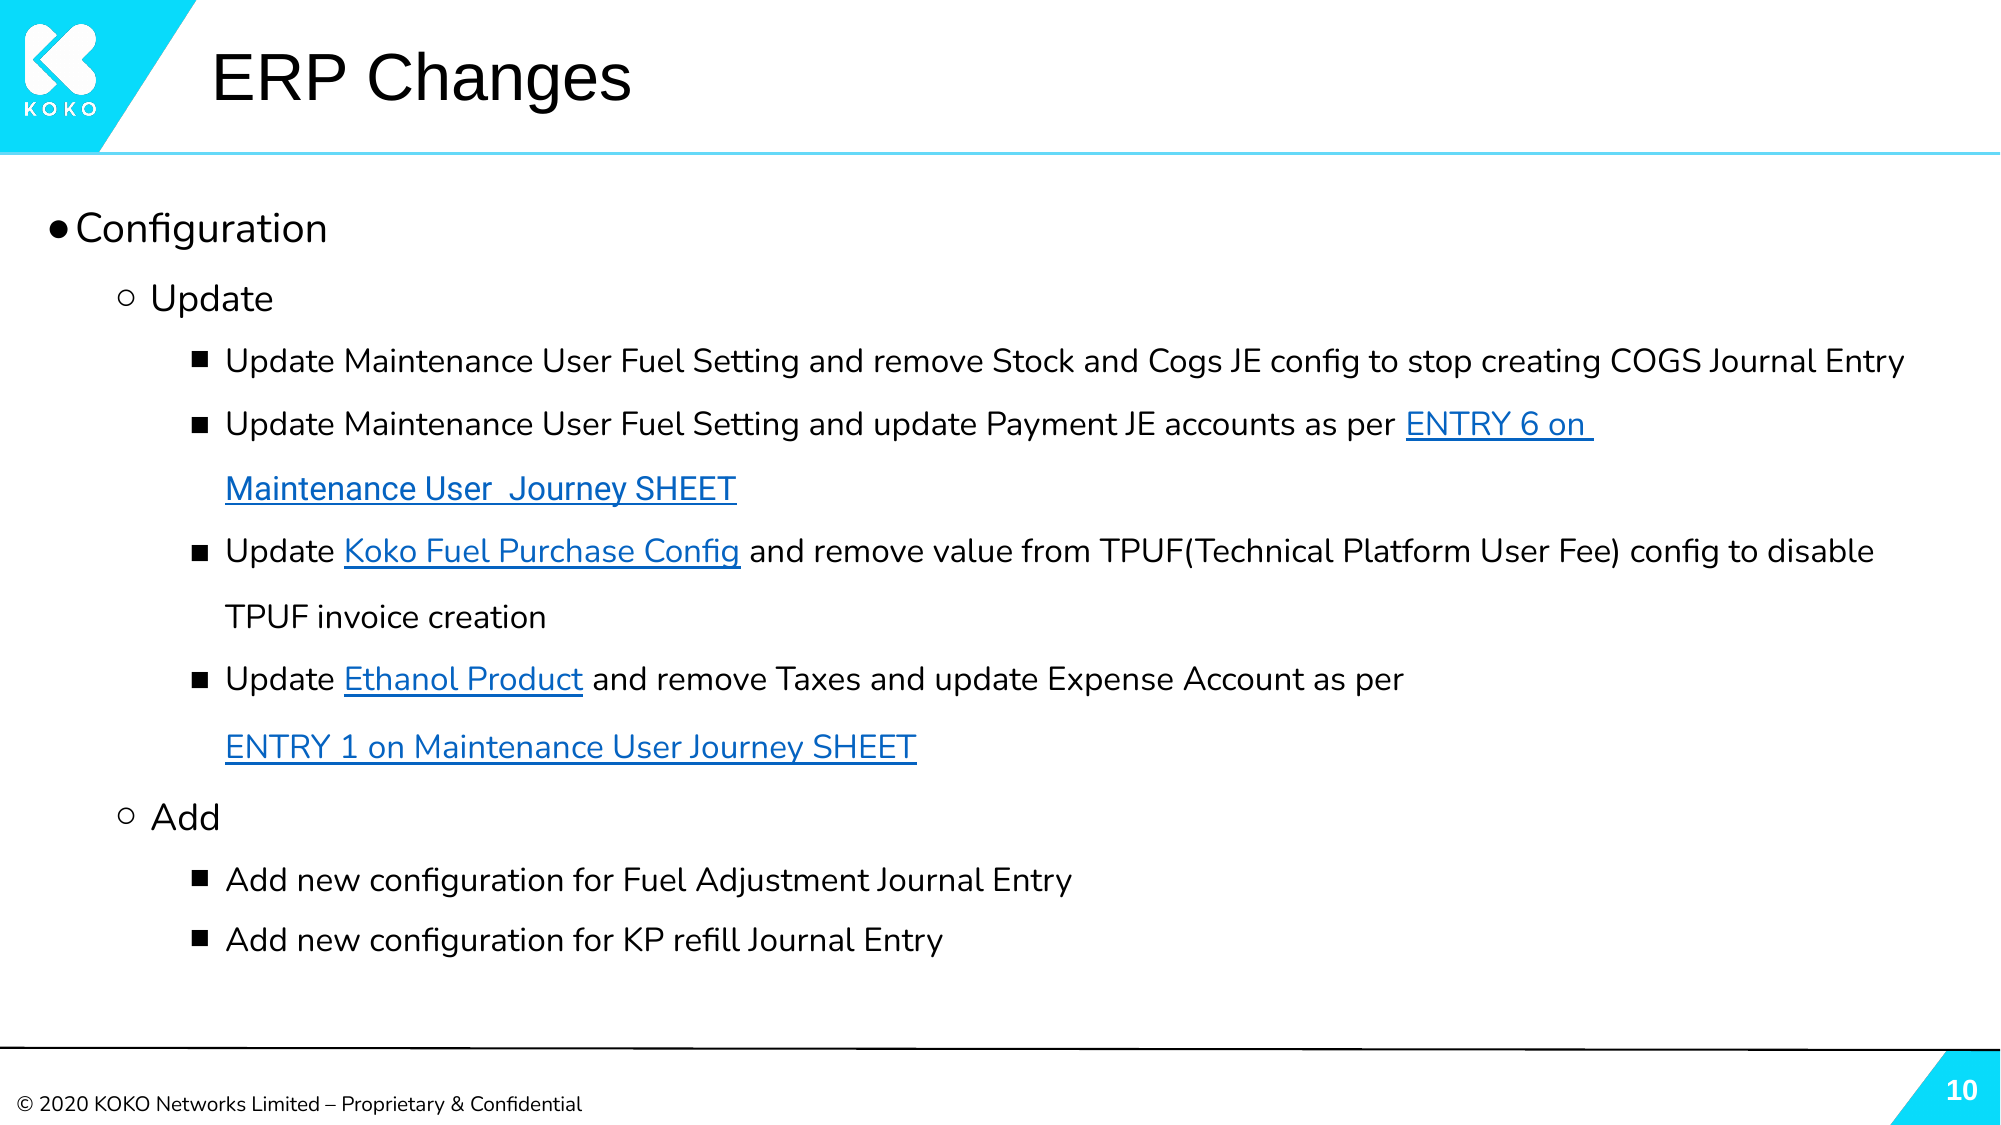

# ERP Changes

Configuration
Update
Update Maintenance User Fuel Setting and remove Stock and Cogs JE config to stop creating COGS Journal Entry
Update Maintenance User Fuel Setting and update Payment JE accounts as per ENTRY 6 on Maintenance User  Journey SHEET
Update Koko Fuel Purchase Config and remove value from TPUF(Technical Platform User Fee) config to disable TPUF invoice creation
Update Ethanol Product and remove Taxes and update Expense Account as per ENTRY 1 on Maintenance User Journey SHEET
Add
Add new configuration for Fuel Adjustment Journal Entry
Add new configuration for KP refill Journal Entry

10